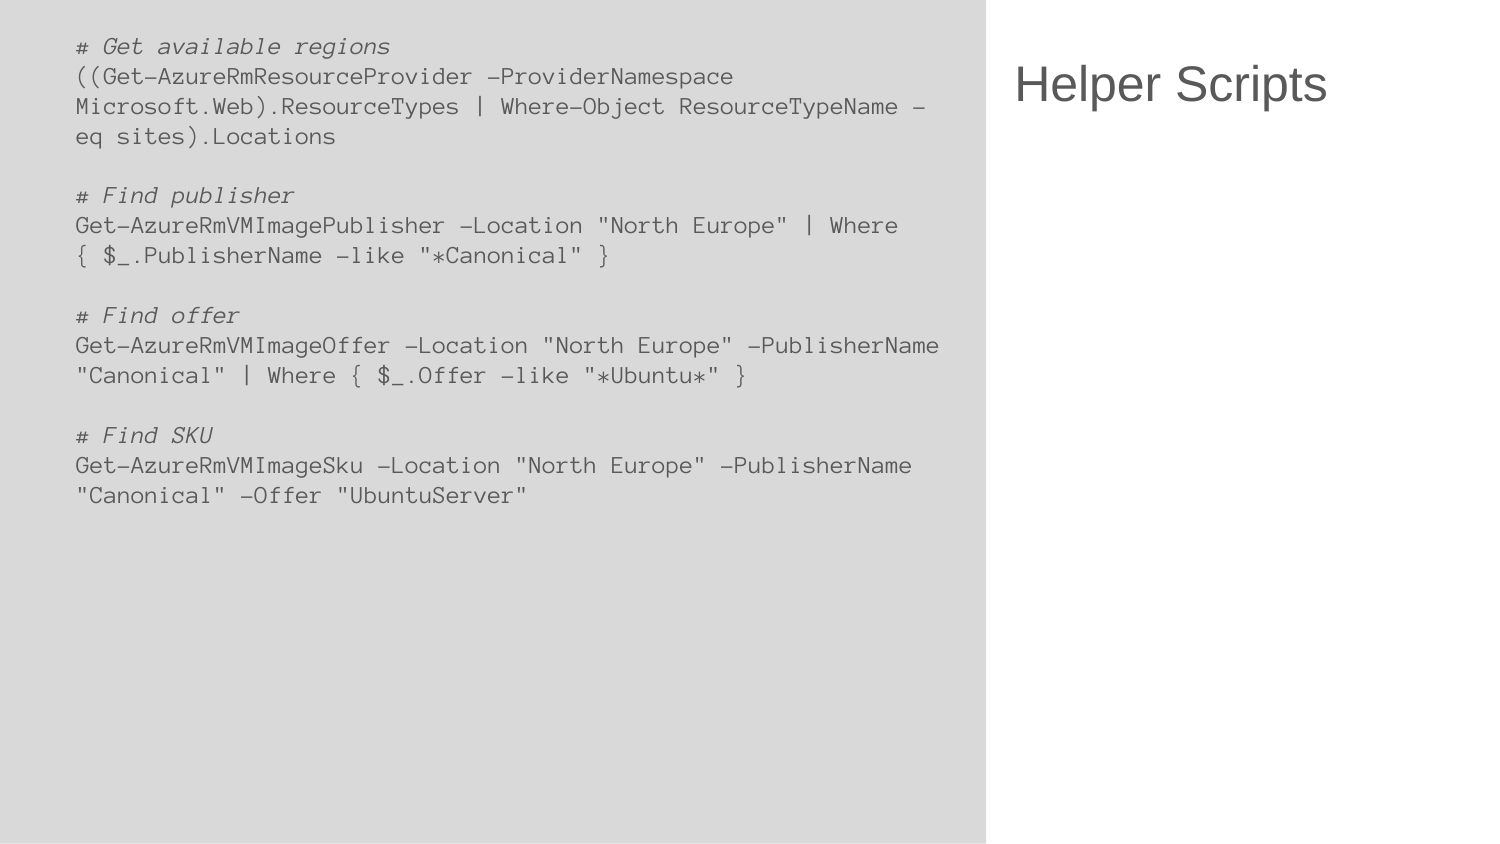

# Get available regions
((Get-AzureRmResourceProvider -ProviderNamespace Microsoft.Web).ResourceTypes | Where-Object ResourceTypeName -eq sites).Locations

# Find publisher
Get-AzureRmVMImagePublisher -Location "North Europe" | Where { $_.PublisherName -like "*Canonical" }

# Find offer
Get-AzureRmVMImageOffer -Location "North Europe" -PublisherName "Canonical" | Where { $_.Offer -like "*Ubuntu*" }

# Find SKU
Get-AzureRmVMImageSku -Location "North Europe" -PublisherName "Canonical" -Offer "UbuntuServer"

# Helper Scripts